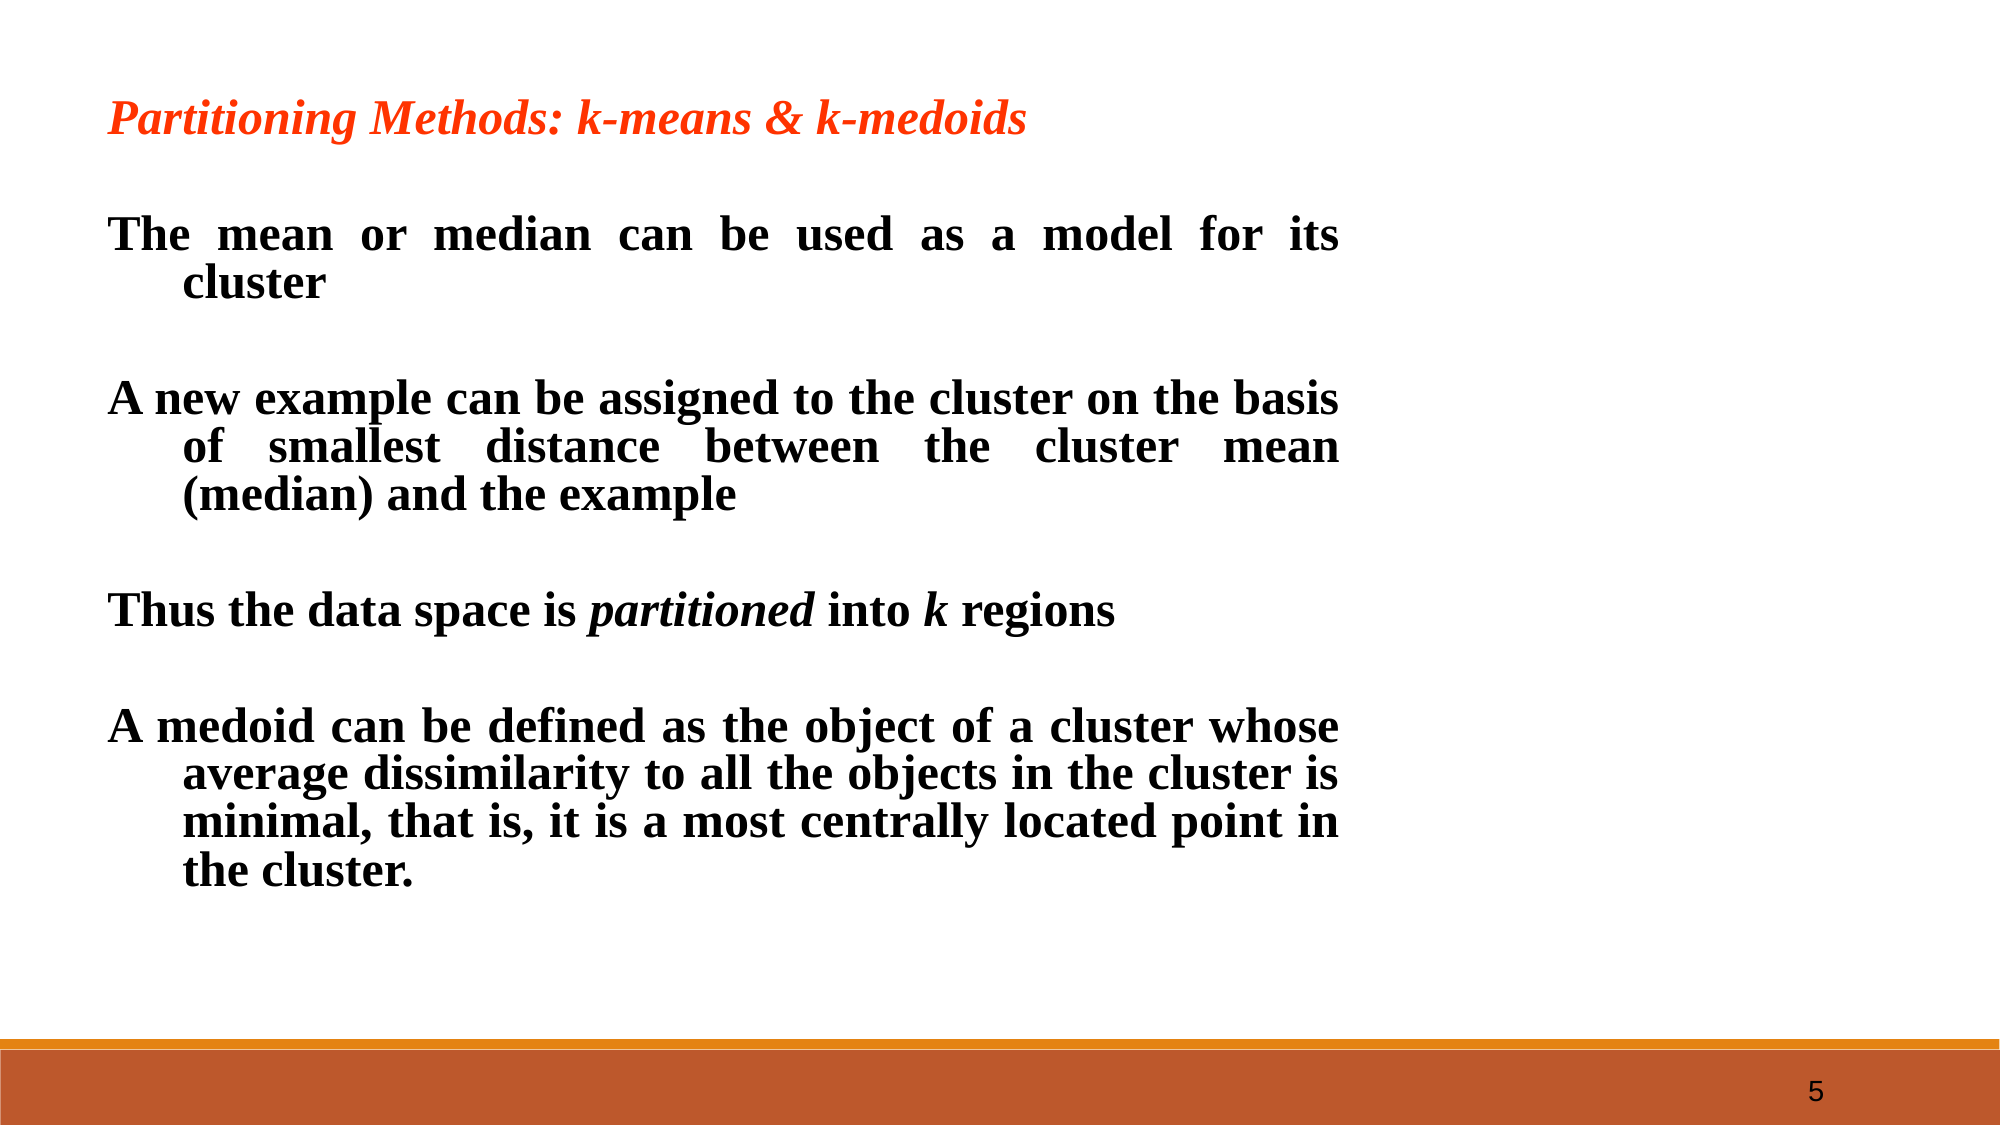

Partitioning Methods: k-means & k-medoids

The mean or median can be used as a model for its cluster

A new example can be assigned to the cluster on the basis of smallest distance between the cluster mean (median) and the example

Thus the data space is partitioned into k regions

A medoid can be defined as the object of a cluster whose average dissimilarity to all the objects in the cluster is minimal, that is, it is a most centrally located point in the cluster.

5